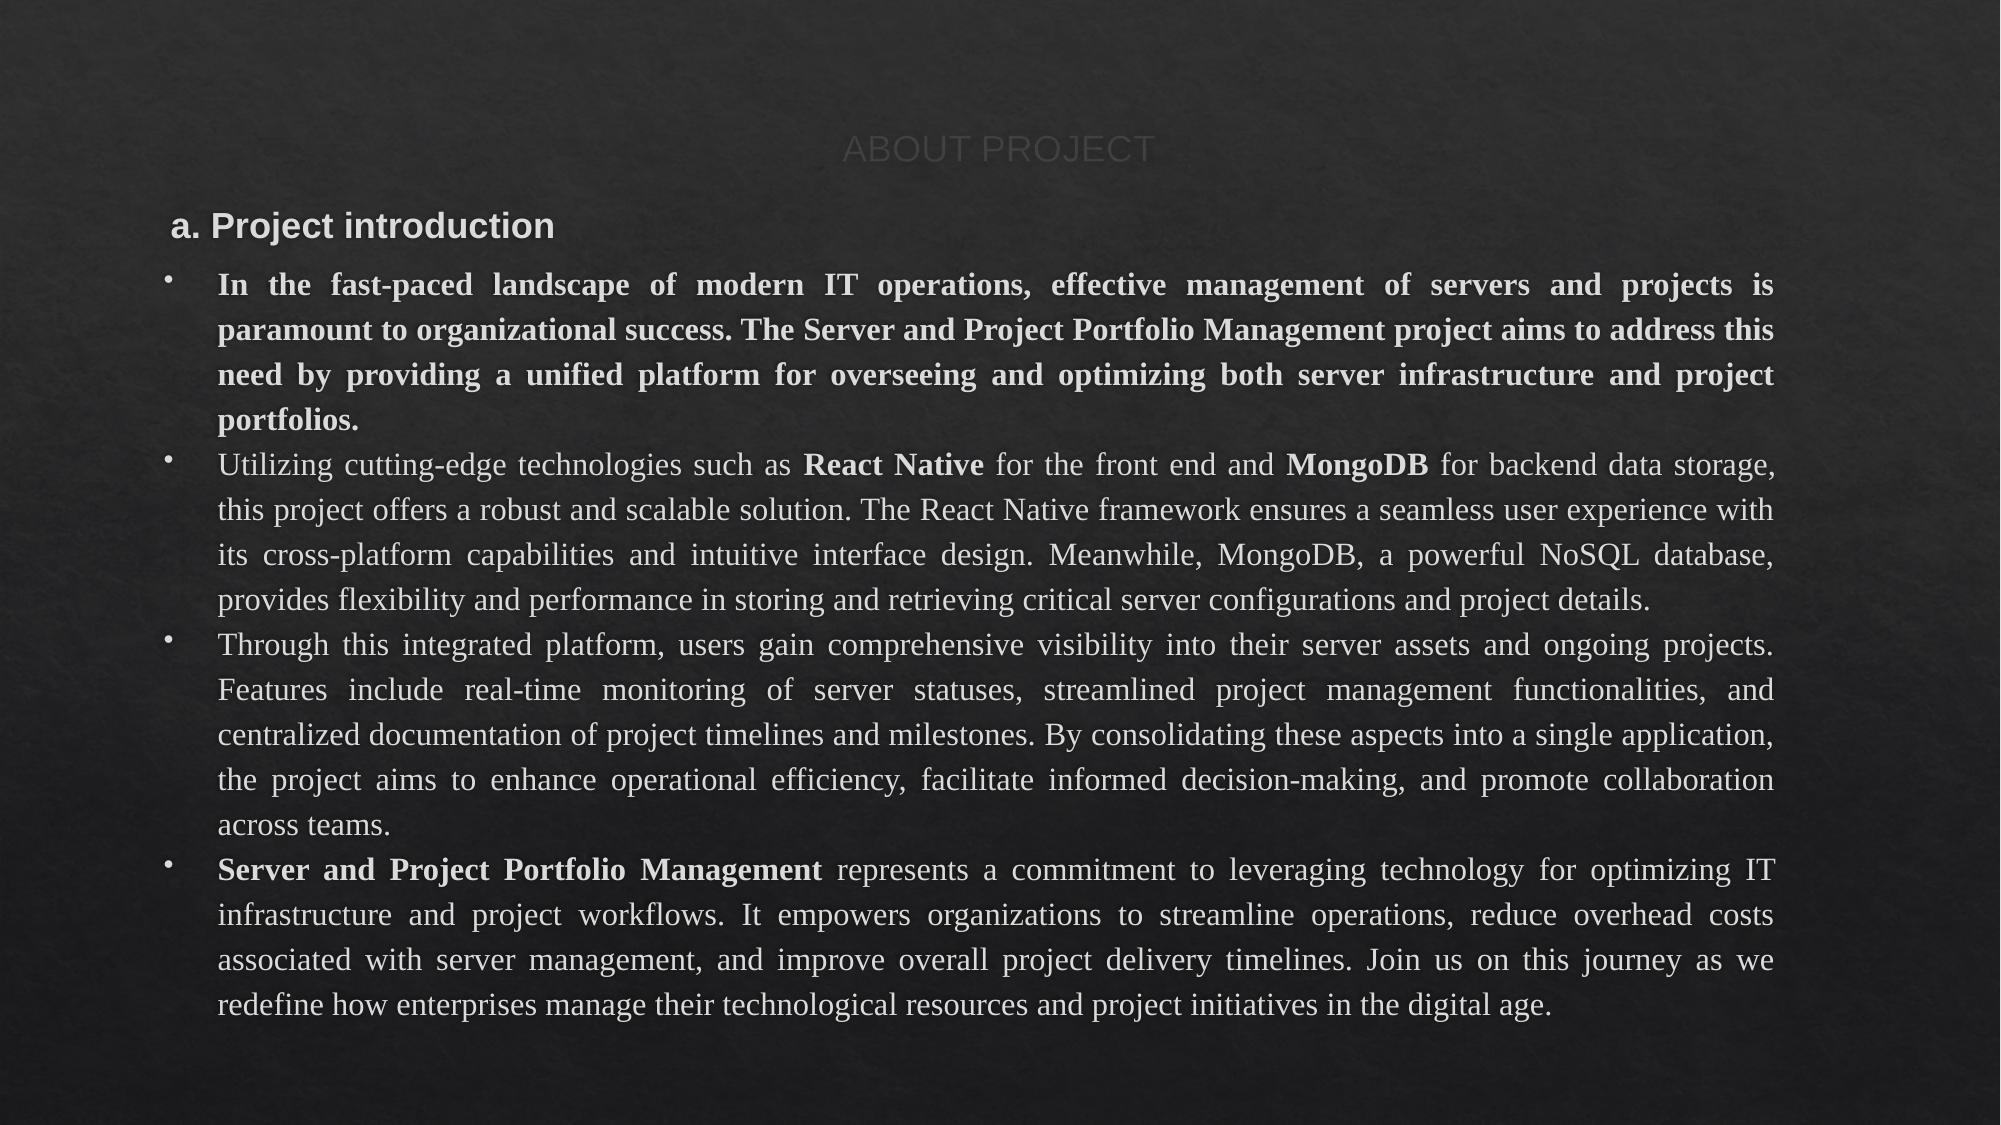

# ABOUT PROJECT
a. Project introduction
In the fast-paced landscape of modern IT operations, effective management of servers and projects is paramount to organizational success. The Server and Project Portfolio Management project aims to address this need by providing a unified platform for overseeing and optimizing both server infrastructure and project portfolios.
Utilizing cutting-edge technologies such as React Native for the front end and MongoDB for backend data storage, this project offers a robust and scalable solution. The React Native framework ensures a seamless user experience with its cross-platform capabilities and intuitive interface design. Meanwhile, MongoDB, a powerful NoSQL database, provides flexibility and performance in storing and retrieving critical server configurations and project details.
Through this integrated platform, users gain comprehensive visibility into their server assets and ongoing projects. Features include real-time monitoring of server statuses, streamlined project management functionalities, and centralized documentation of project timelines and milestones. By consolidating these aspects into a single application, the project aims to enhance operational efficiency, facilitate informed decision-making, and promote collaboration across teams.
Server and Project Portfolio Management represents a commitment to leveraging technology for optimizing IT infrastructure and project workflows. It empowers organizations to streamline operations, reduce overhead costs associated with server management, and improve overall project delivery timelines. Join us on this journey as we redefine how enterprises manage their technological resources and project initiatives in the digital age.